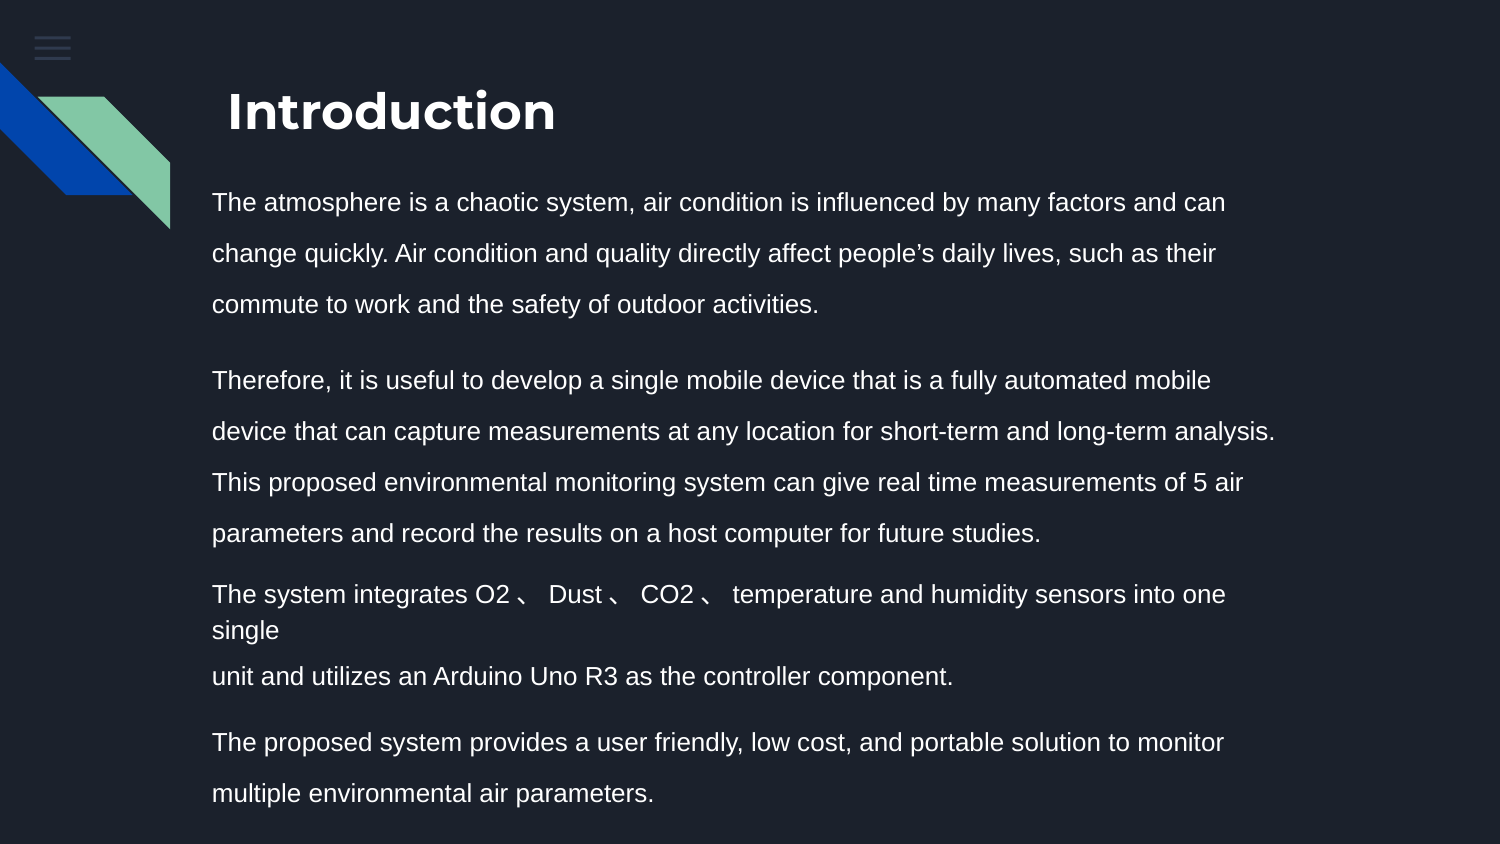

# Introduction
The atmosphere is a chaotic system, air condition is influenced by many factors and can change quickly. Air condition and quality directly affect people’s daily lives, such as their commute to work and the safety of outdoor activities.
Therefore, it is useful to develop a single mobile device that is a fully automated mobile device that can capture measurements at any location for short-term and long-term analysis. This proposed environmental monitoring system can give real time measurements of 5 air parameters and record the results on a host computer for future studies.
The system integrates O2、Dust、CO2、temperature and humidity sensors into one single
unit and utilizes an Arduino Uno R3 as the controller component.
The proposed system provides a user friendly, low cost, and portable solution to monitor multiple environmental air parameters.